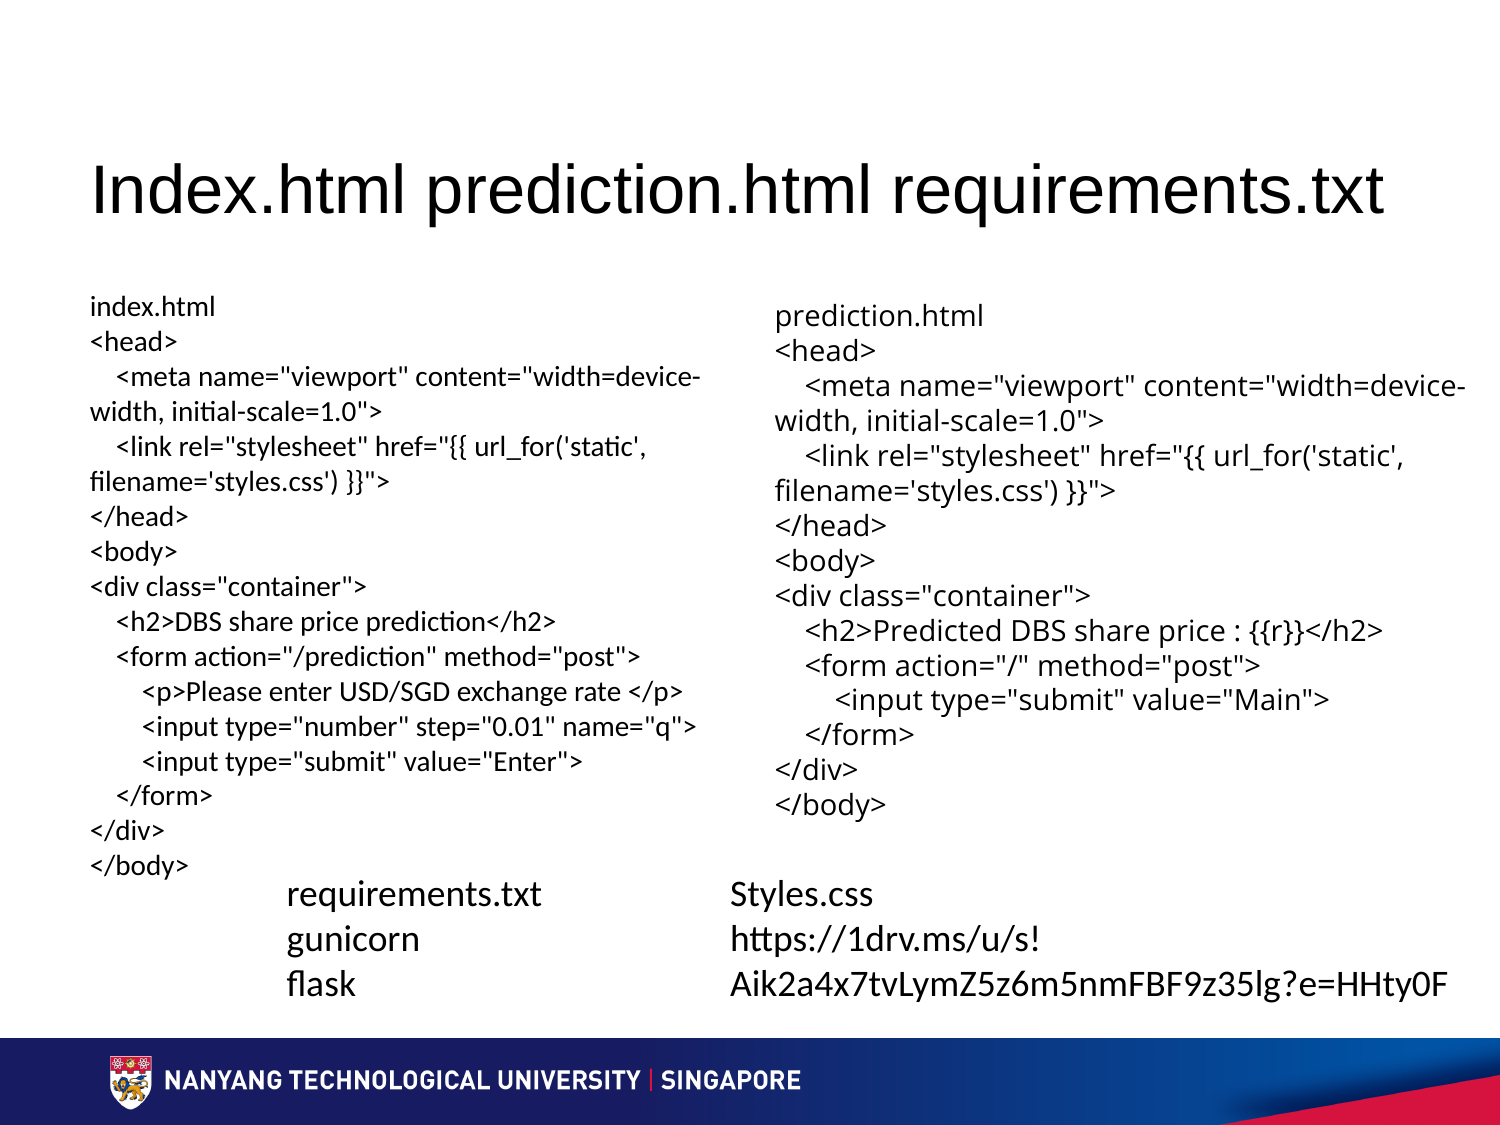

# Index.html prediction.html requirements.txt
index.html
<head>
    <meta name="viewport" content="width=device-width, initial-scale=1.0">
    <link rel="stylesheet" href="{{ url_for('static', filename='styles.css') }}">
</head>
<body>
<div class="container">
    <h2>DBS share price prediction</h2>
    <form action="/prediction" method="post">
        <p>Please enter USD/SGD exchange rate </p>
        <input type="number" step="0.01" name="q">
        <input type="submit" value="Enter">
    </form>
</div>
</body>
prediction.html
<head>
    <meta name="viewport" content="width=device-width, initial-scale=1.0">
    <link rel="stylesheet" href="{{ url_for('static', filename='styles.css') }}">
</head>
<body>
<div class="container">
    <h2>Predicted DBS share price : {{r}}</h2>
    <form action="/" method="post">
        <input type="submit" value="Main">
    </form>
</div>
</body>
requirements.txt
gunicorn
flask
Styles.css
https://1drv.ms/u/s!Aik2a4x7tvLymZ5z6m5nmFBF9z35lg?e=HHty0F